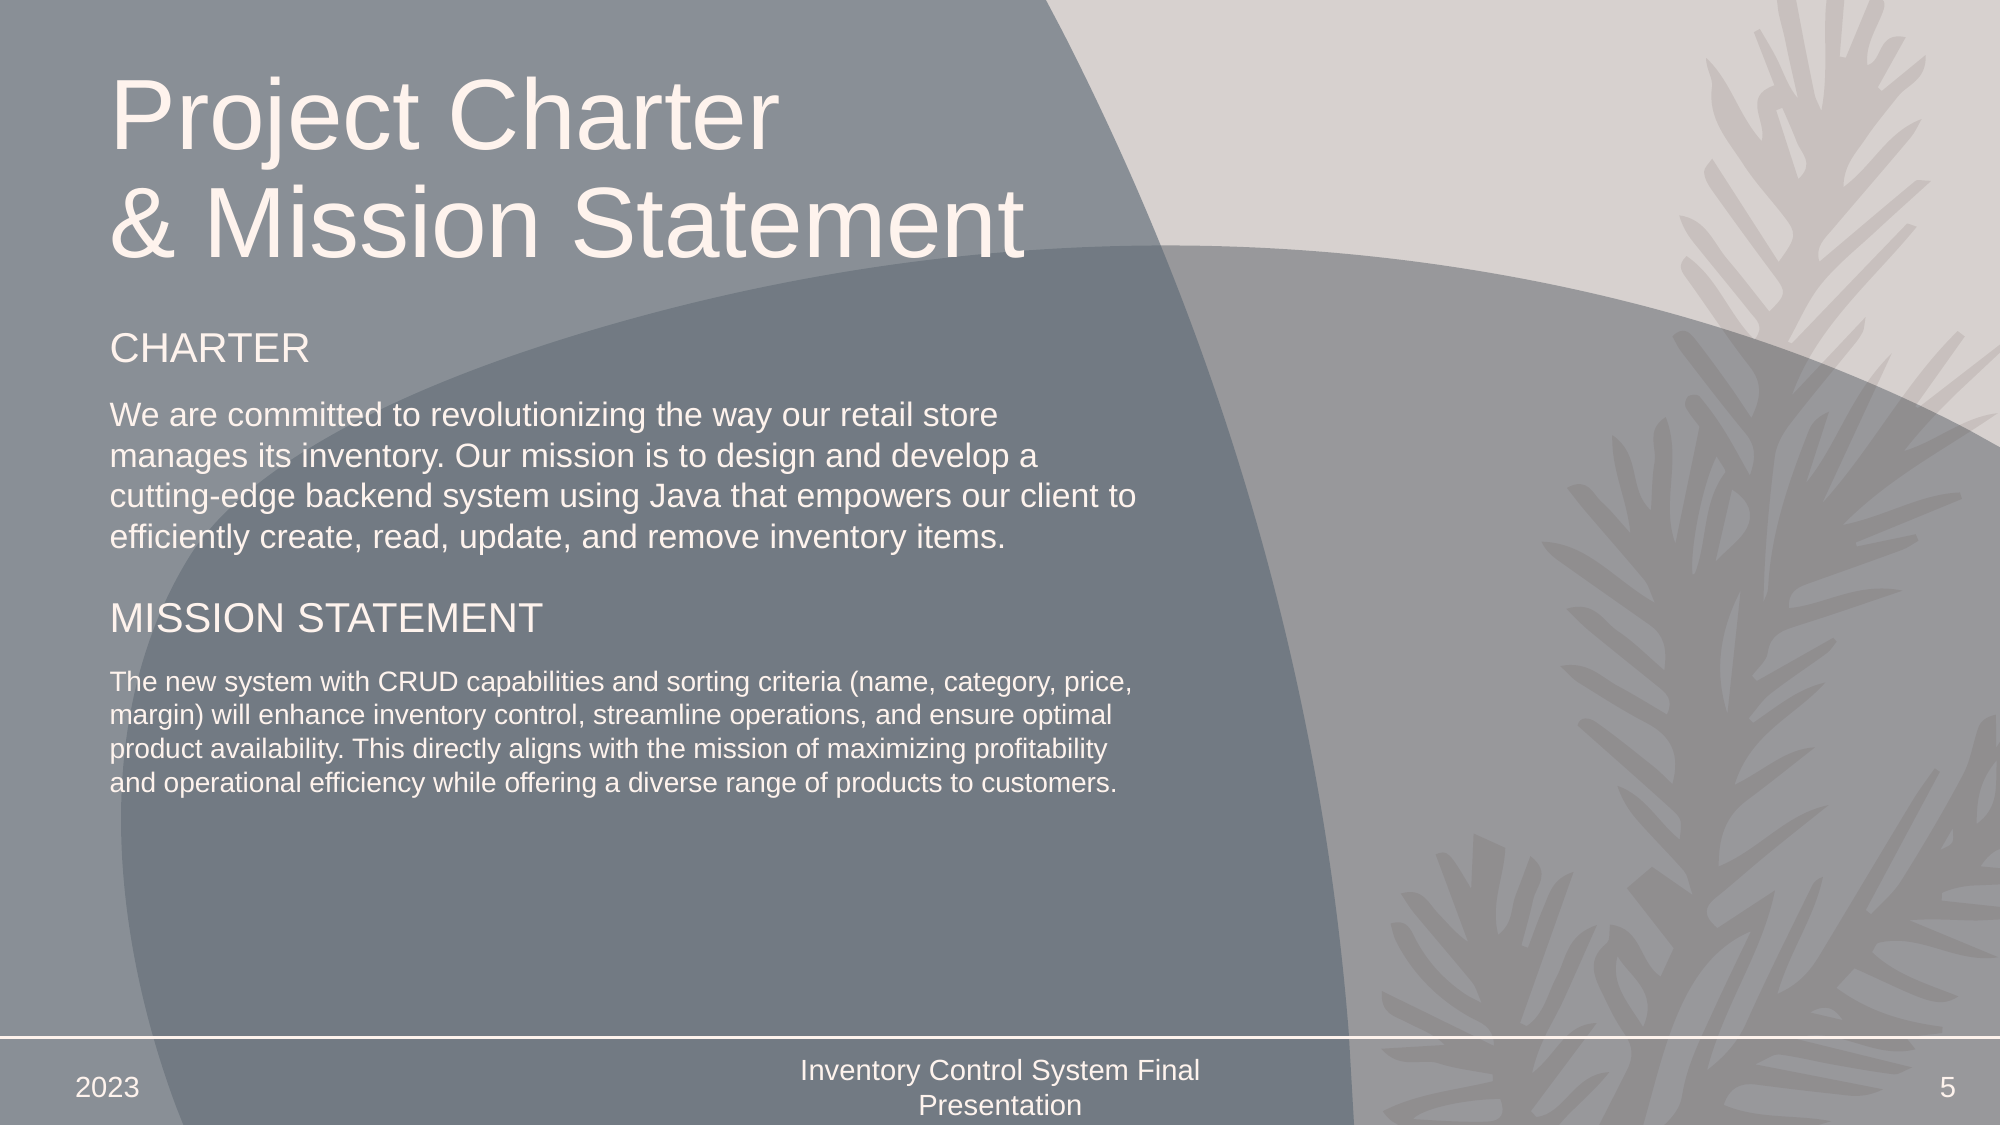

# Project Charter & Mission Statement
Charter
We are committed to revolutionizing the way our retail store manages its inventory. Our mission is to design and develop a cutting-edge backend system using Java that empowers our client to efficiently create, read, update, and remove inventory items.
Mission Statement
The new system with CRUD capabilities and sorting criteria (name, category, price, margin) will enhance inventory control, streamline operations, and ensure optimal product availability. This directly aligns with the mission of maximizing profitability and operational efficiency while offering a diverse range of products to customers.
2023
Inventory Control System Final Presentation
5